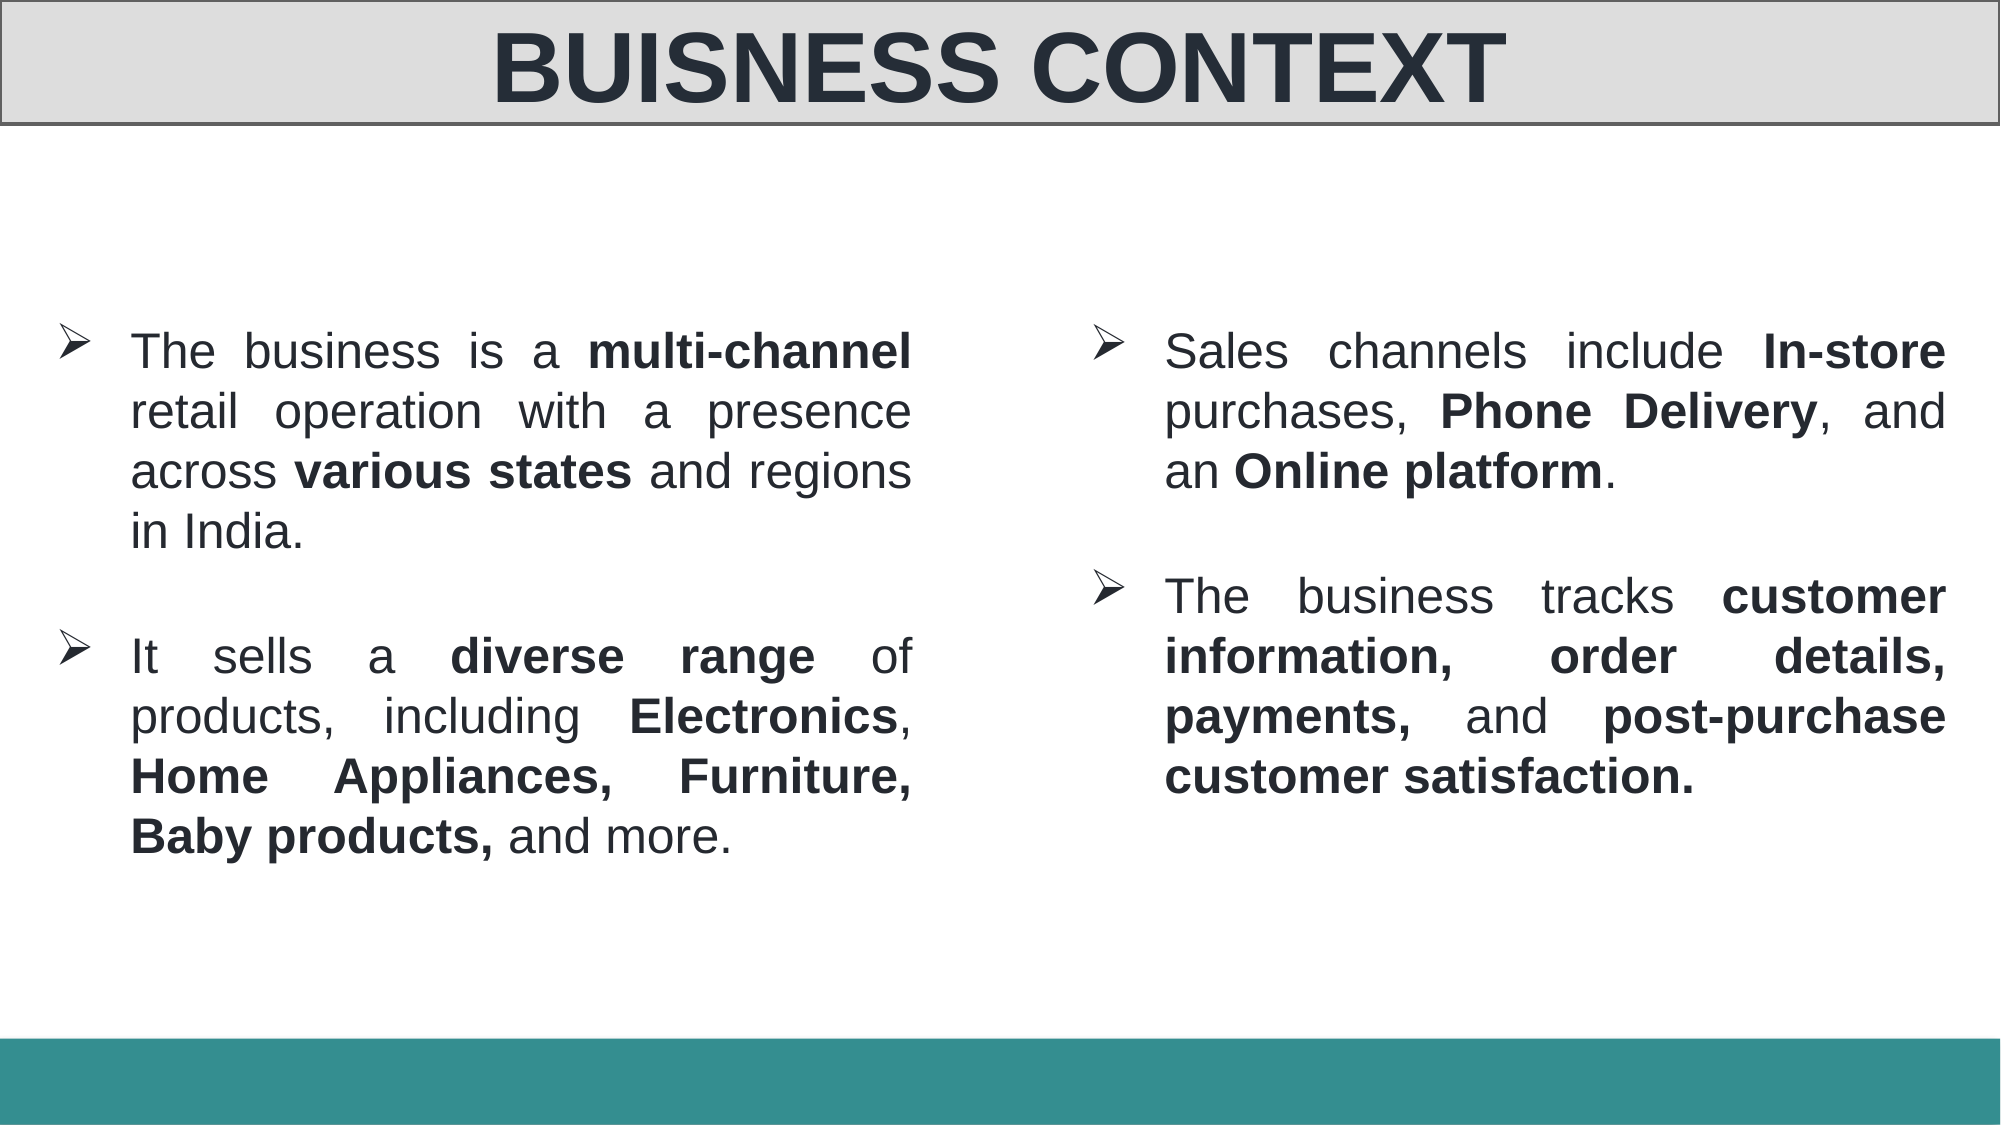

BUISNESS CONTEXT
The business is a multi-channel retail operation with a presence across various states and regions in India.

It sells a diverse range of products, including Electronics, Home Appliances, Furniture, Baby products, and more.
Sales channels include In-store purchases, Phone Delivery, and an Online platform.

The business tracks customer information, order details, payments, and post-purchase customer satisfaction.